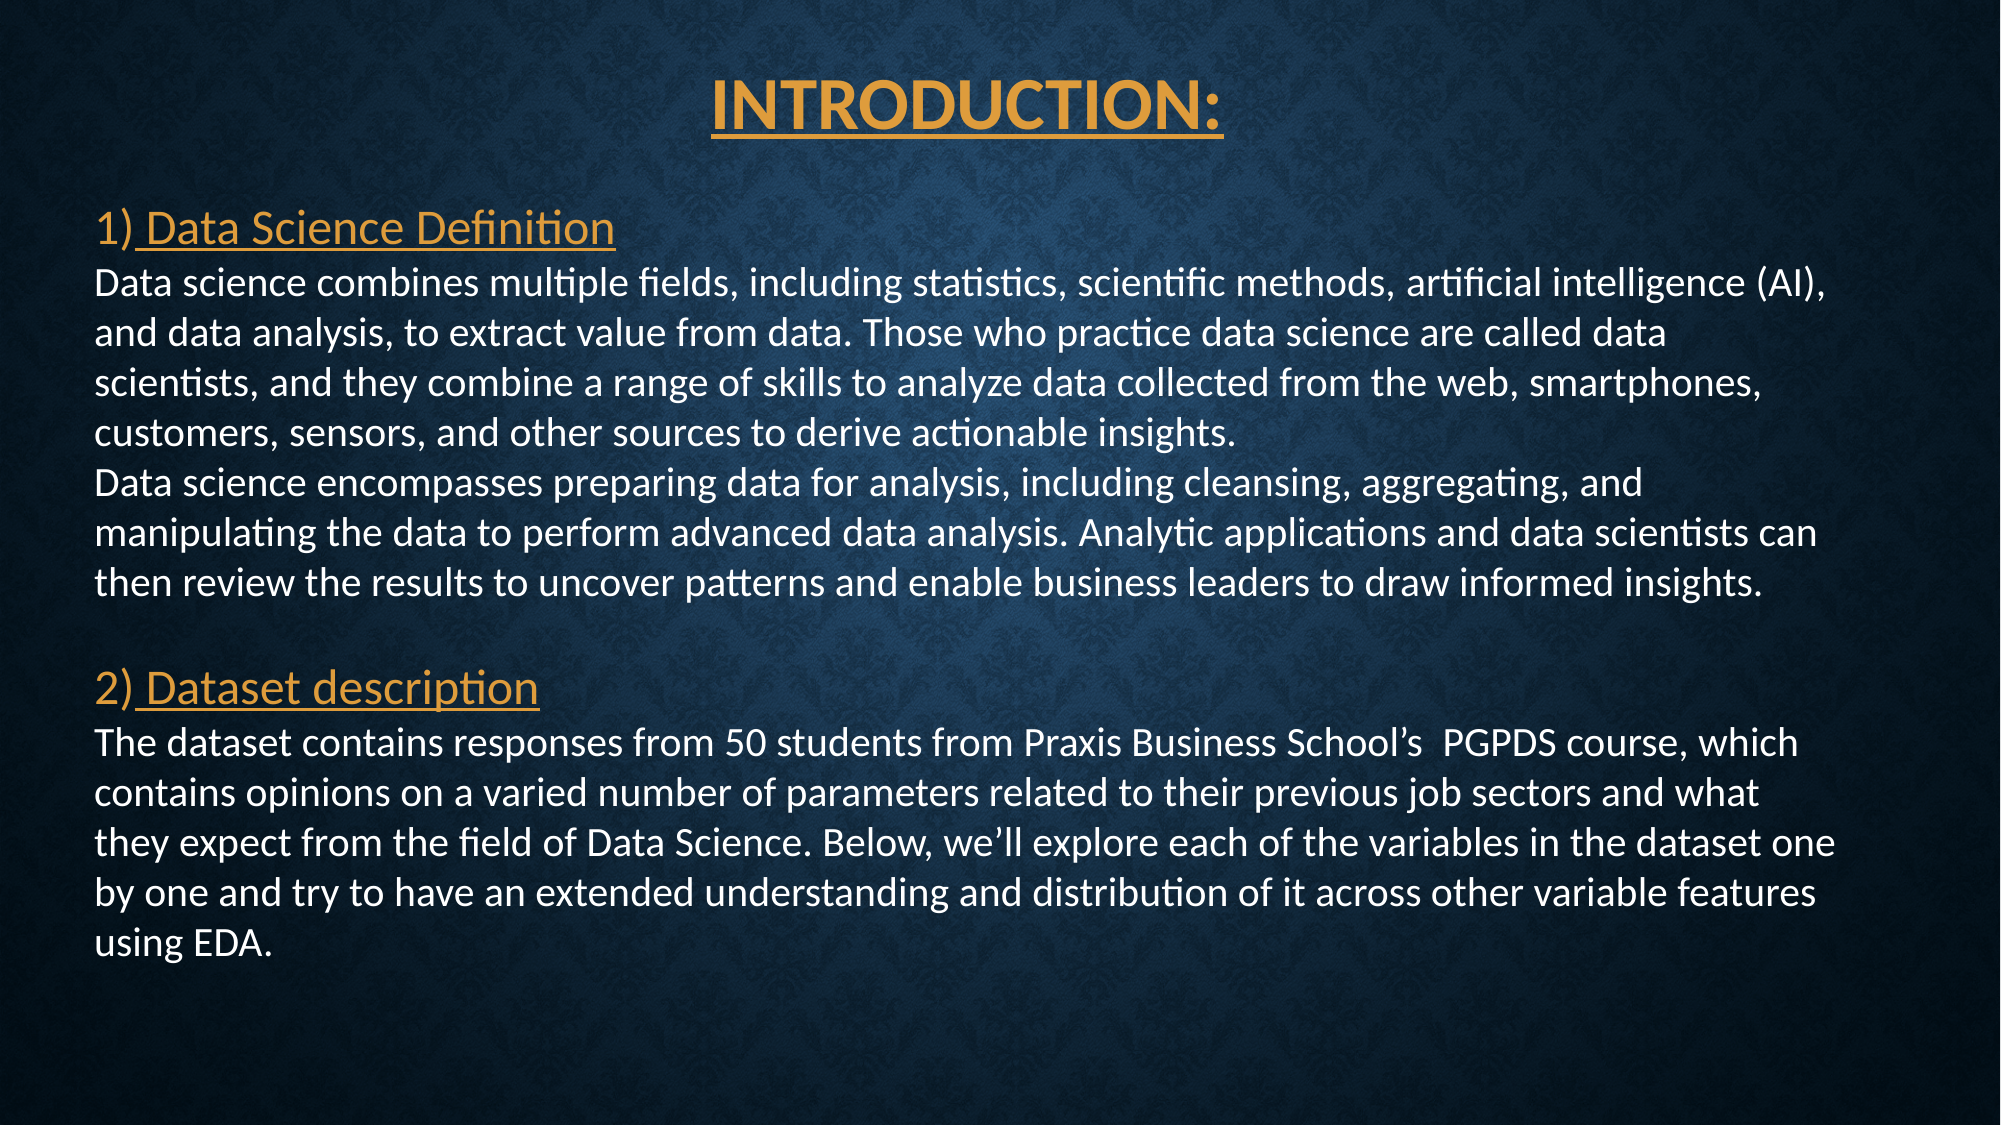

INTRODUCTION:

1) Data Science Definition
Data science combines multiple fields, including statistics, scientific methods, artificial intelligence (AI), and data analysis, to extract value from data. Those who practice data science are called data scientists, and they combine a range of skills to analyze data collected from the web, smartphones, customers, sensors, and other sources to derive actionable insights.
Data science encompasses preparing data for analysis, including cleansing, aggregating, and manipulating the data to perform advanced data analysis. Analytic applications and data scientists can then review the results to uncover patterns and enable business leaders to draw informed insights.

2) Dataset description
The dataset contains responses from 50 students from Praxis Business School’s  PGPDS course, which contains opinions on a varied number of parameters related to their previous job sectors and what they expect from the field of Data Science. Below, we’ll explore each of the variables in the dataset one by one and try to have an extended understanding and distribution of it across other variable features using EDA.